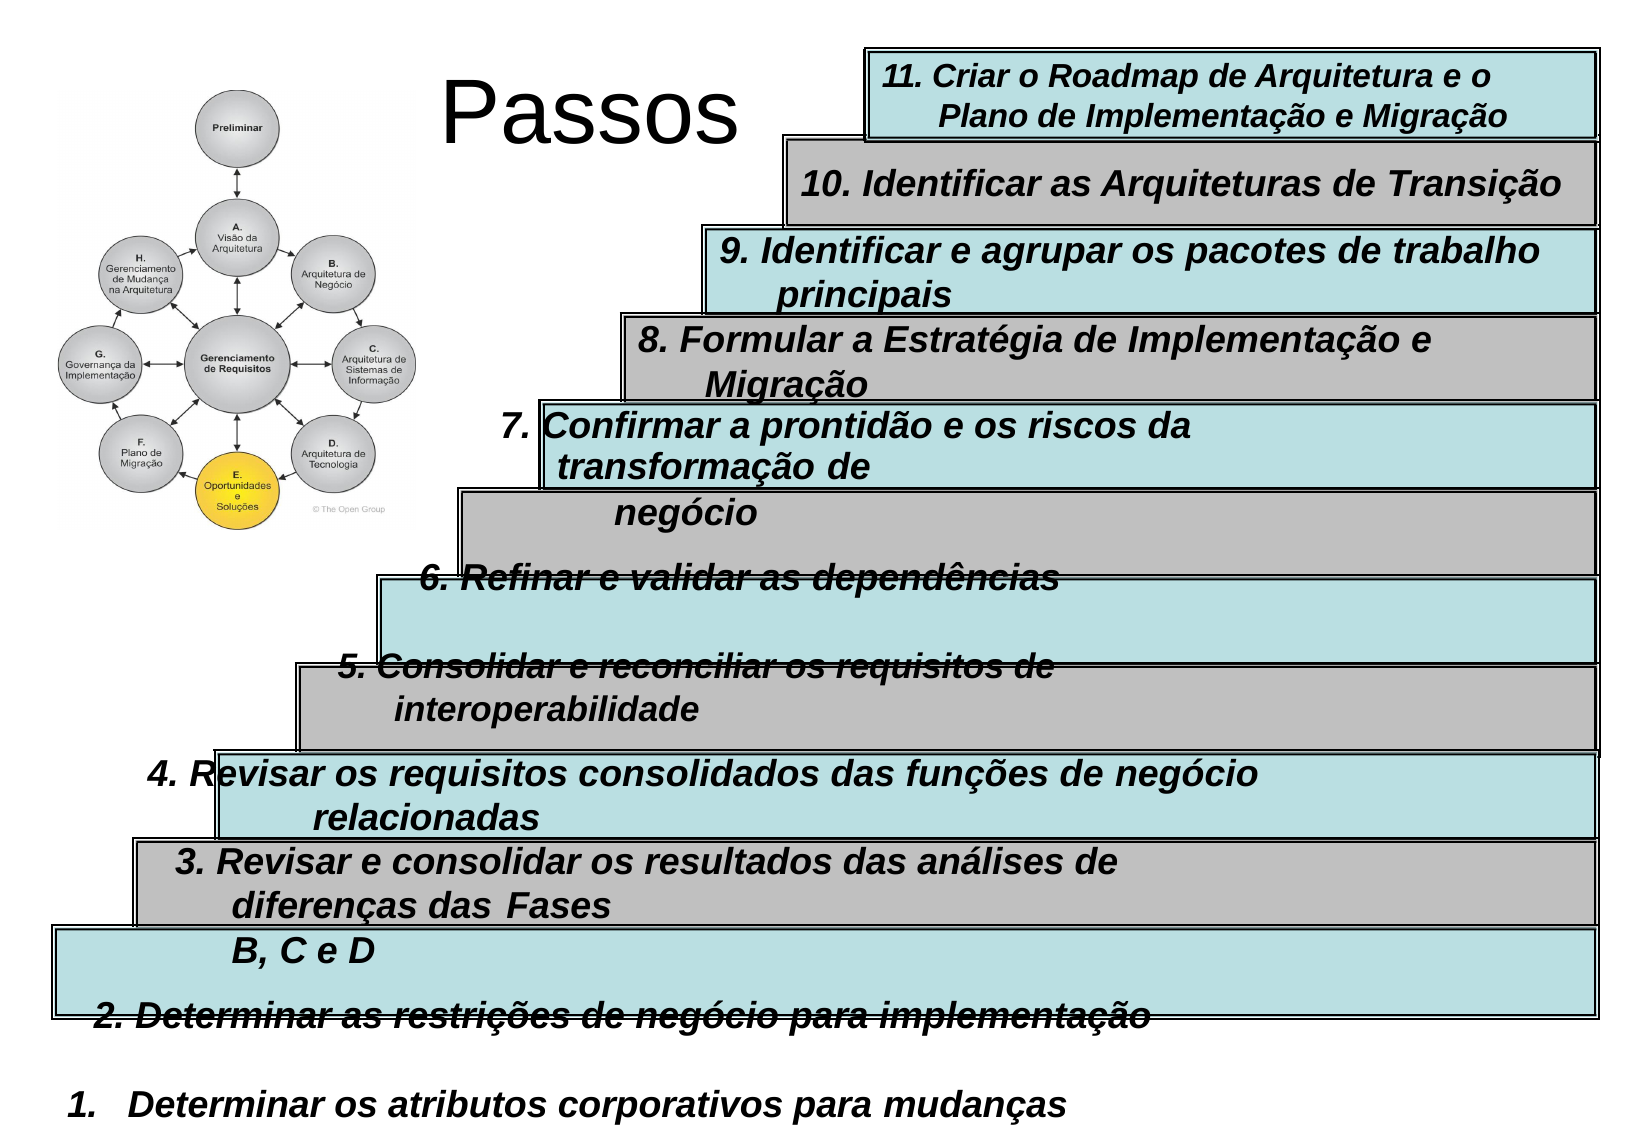

# Passos

11. Criar o Roadmap de Arquitetura e o
Plano de Implementação e Migração

10. Identificar as Arquiteturas de Transição
9. Identificar e agrupar os pacotes de trabalho
principais
8. Formular a Estratégia de Implementação e  Migração
7. Confirmar a prontidão e os riscos da transformação de
negócio
6. Refinar e validar as dependências

5. Consolidar e reconciliar os requisitos de interoperabilidade
4. Revisar os requisitos consolidados das funções de negócio
relacionadas
3. Revisar e consolidar os resultados das análises de diferenças das Fases
B, C e D
2. Determinar as restrições de negócio para implementação

1.	Determinar os atributos corporativos para mudanças